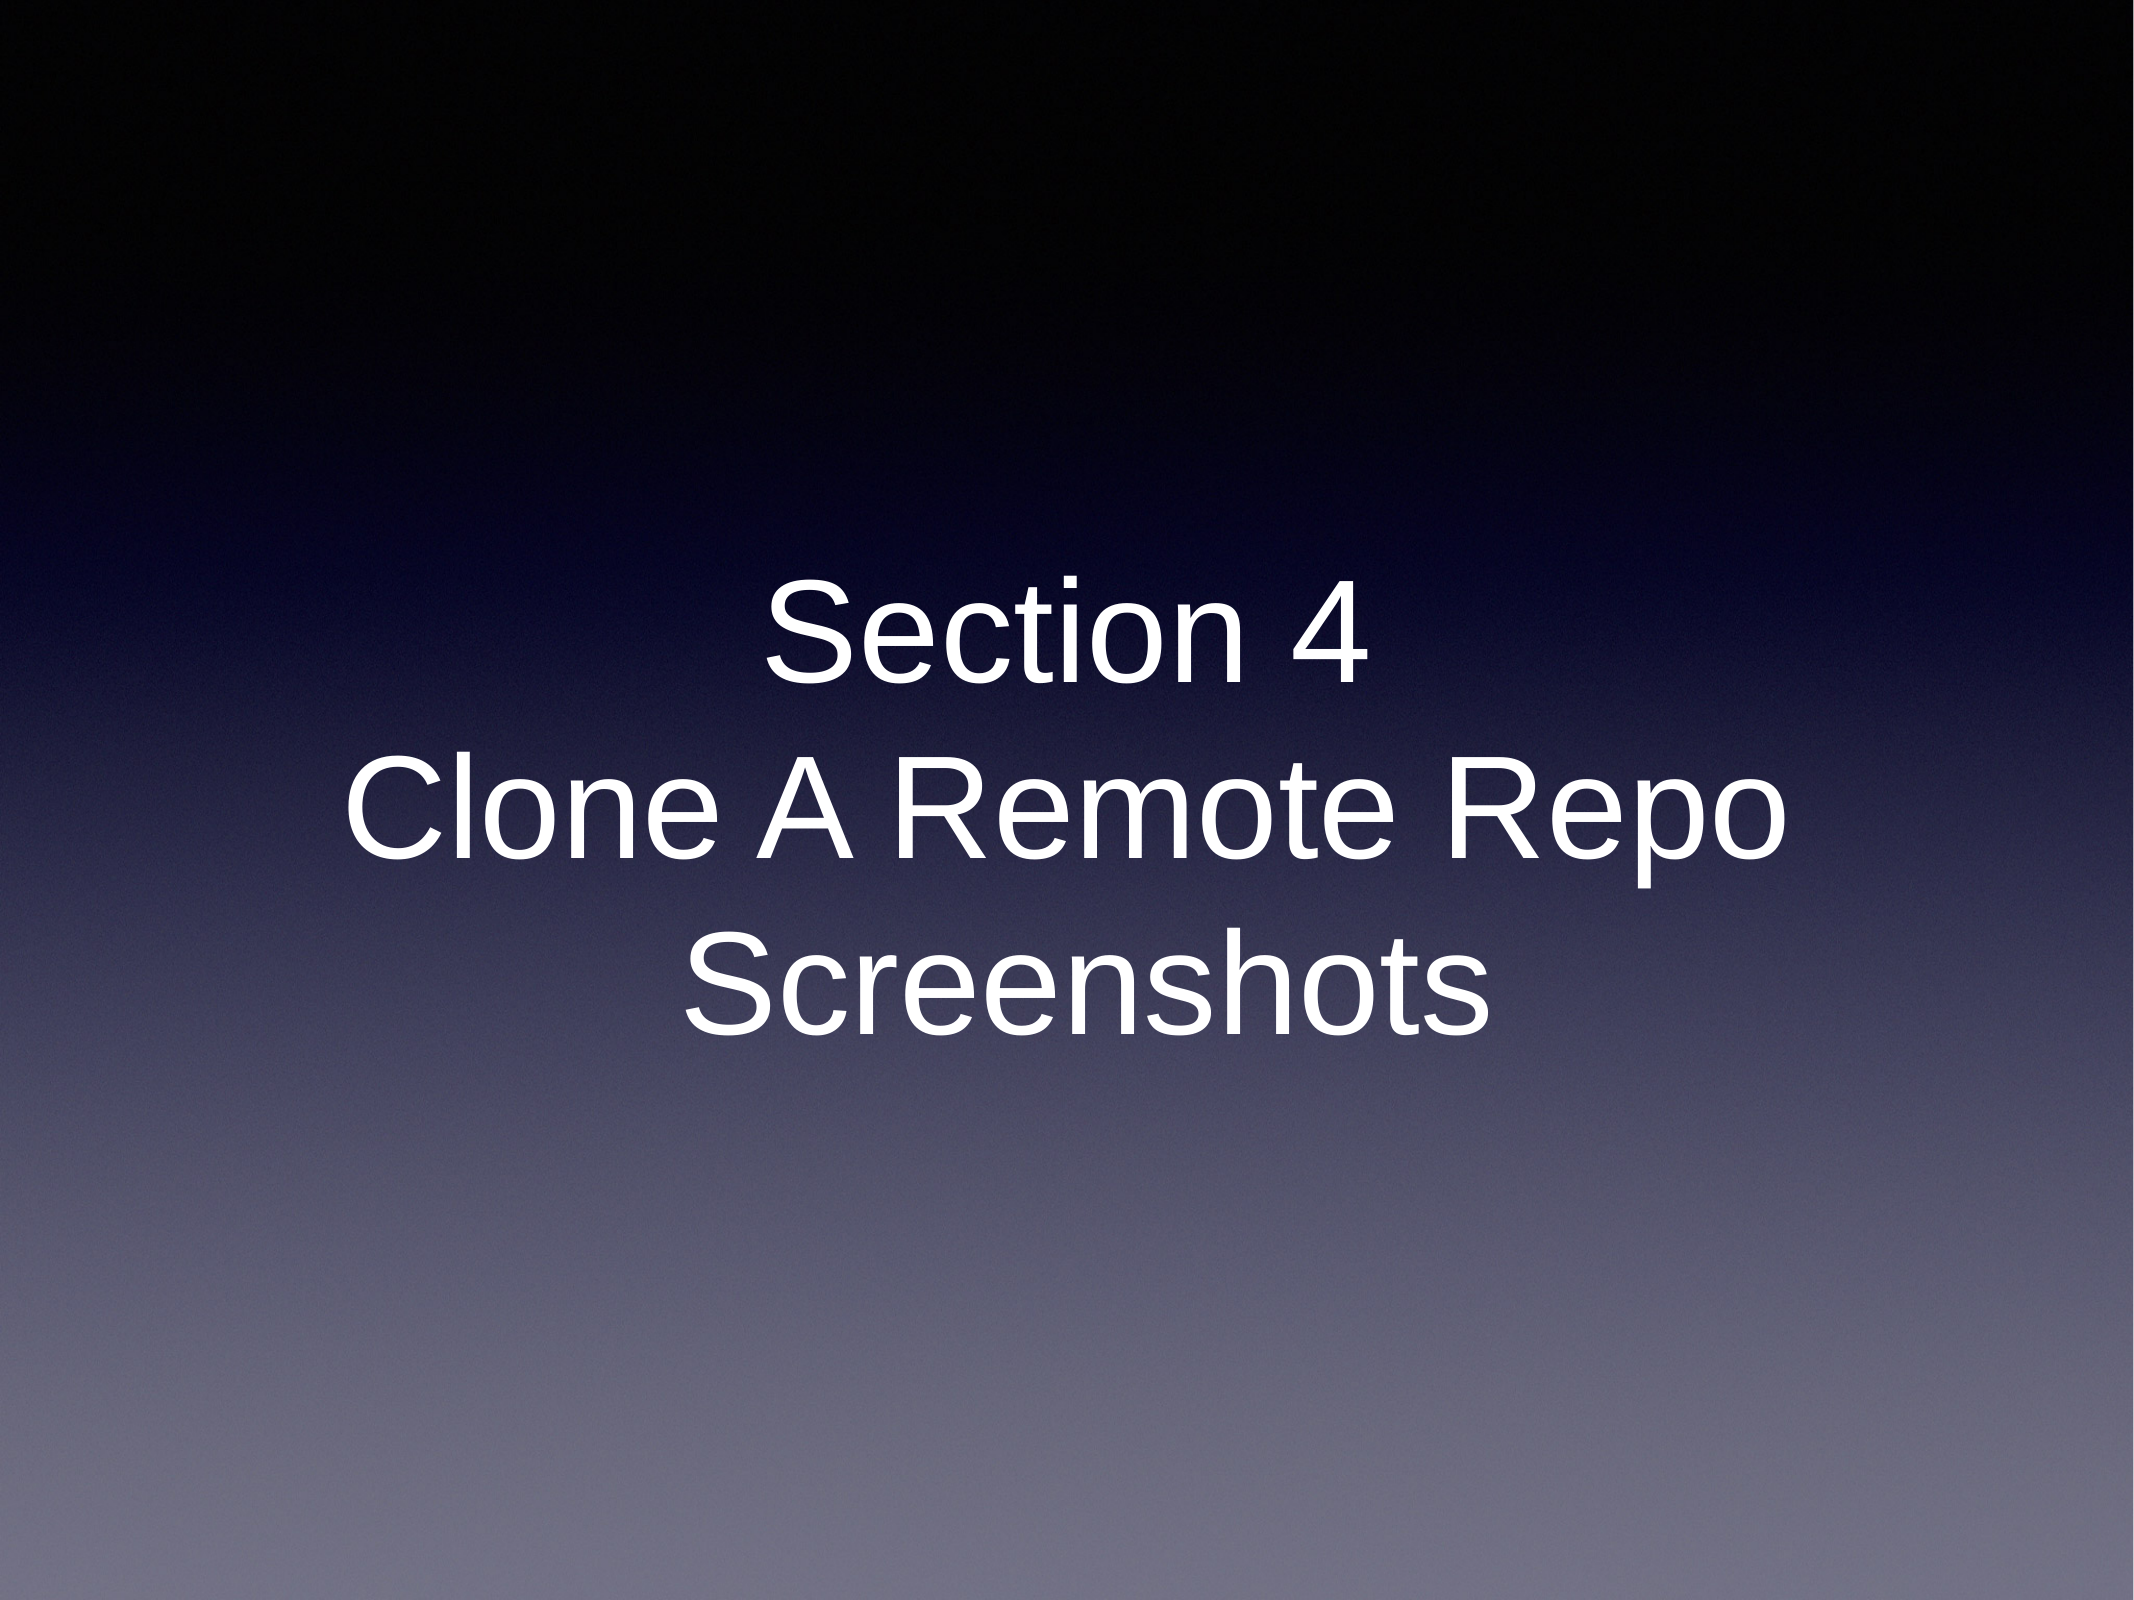

# Section 4
Clone A Remote Repo
 Screenshots